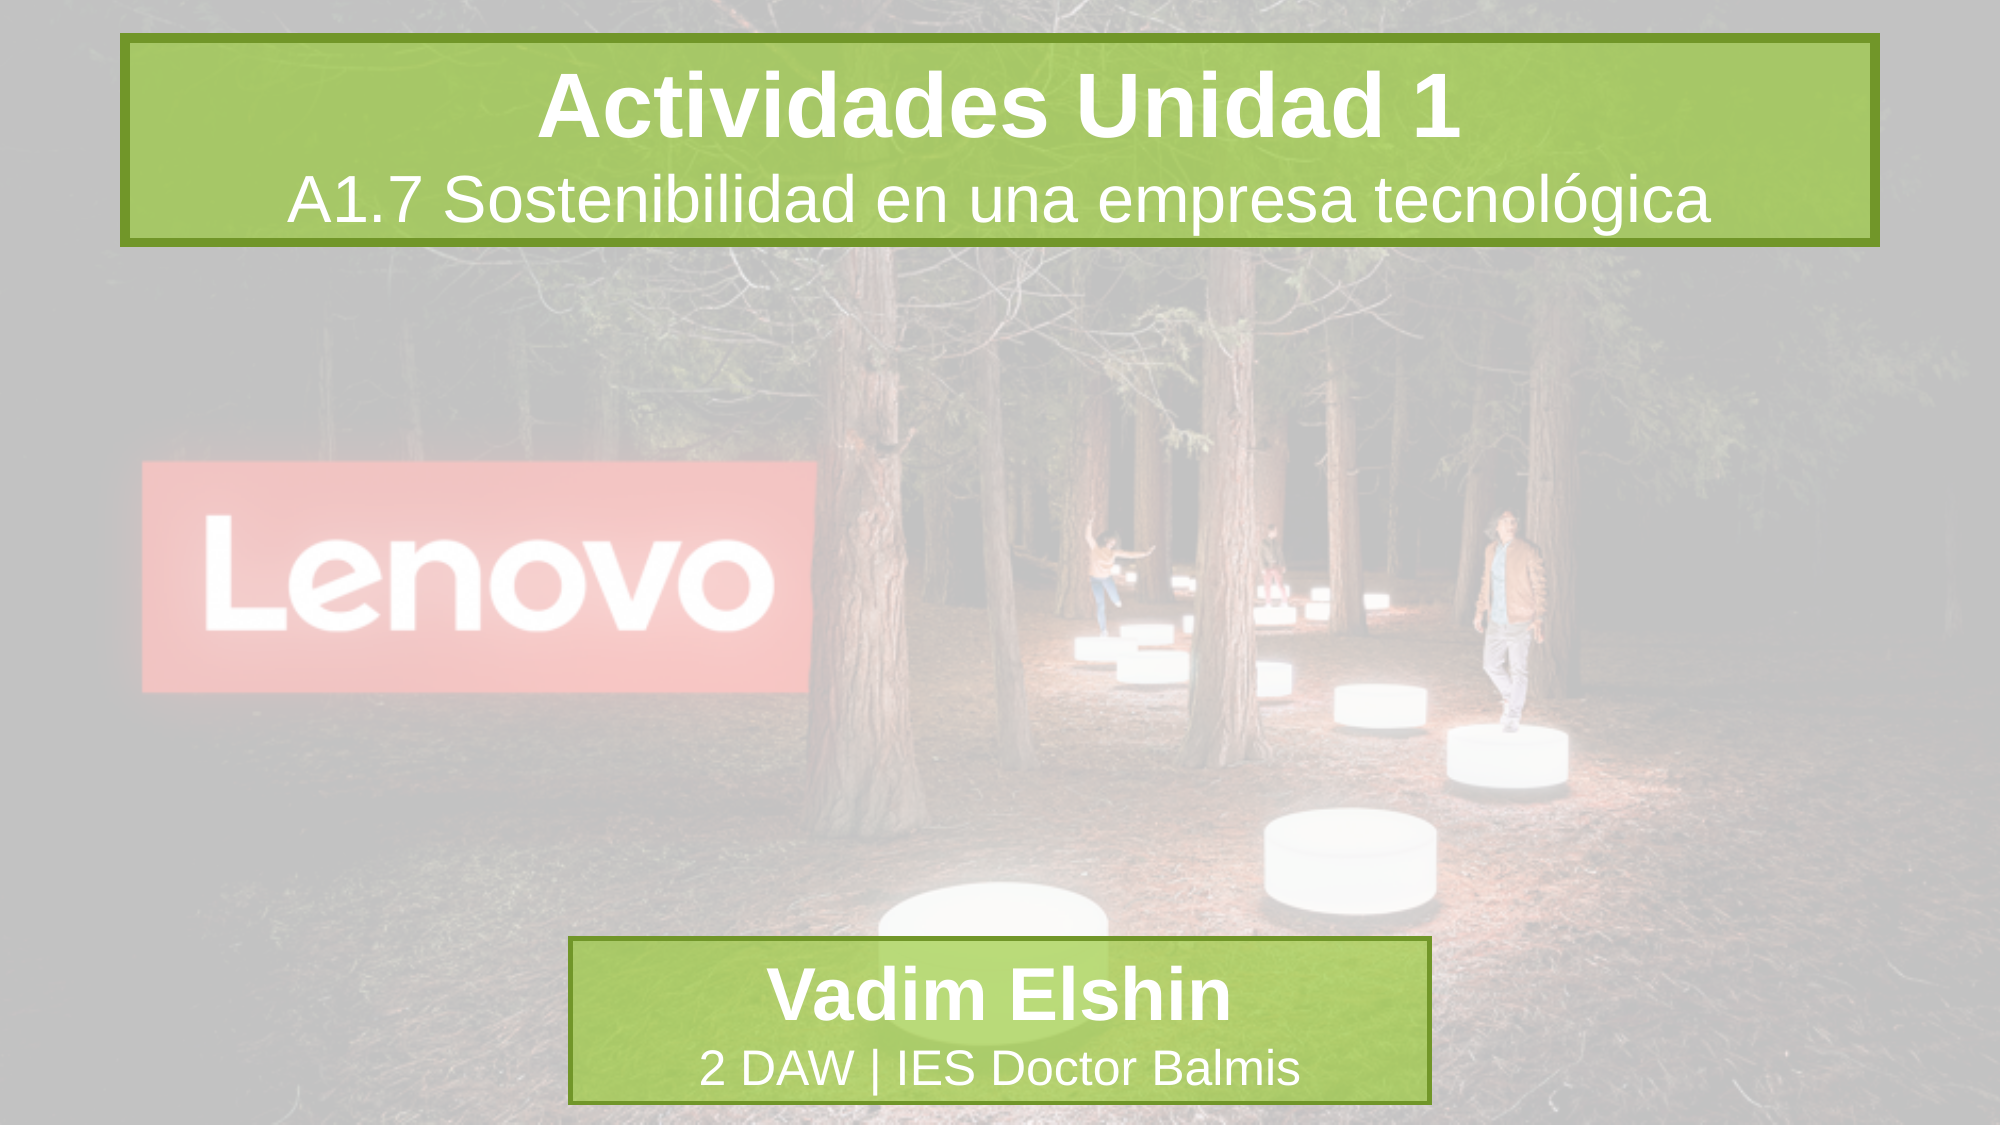

Actividades Unidad 1
A1.7 Sostenibilidad en una empresa tecnológica
Vadim Elshin
2 DAW | IES Doctor Balmis